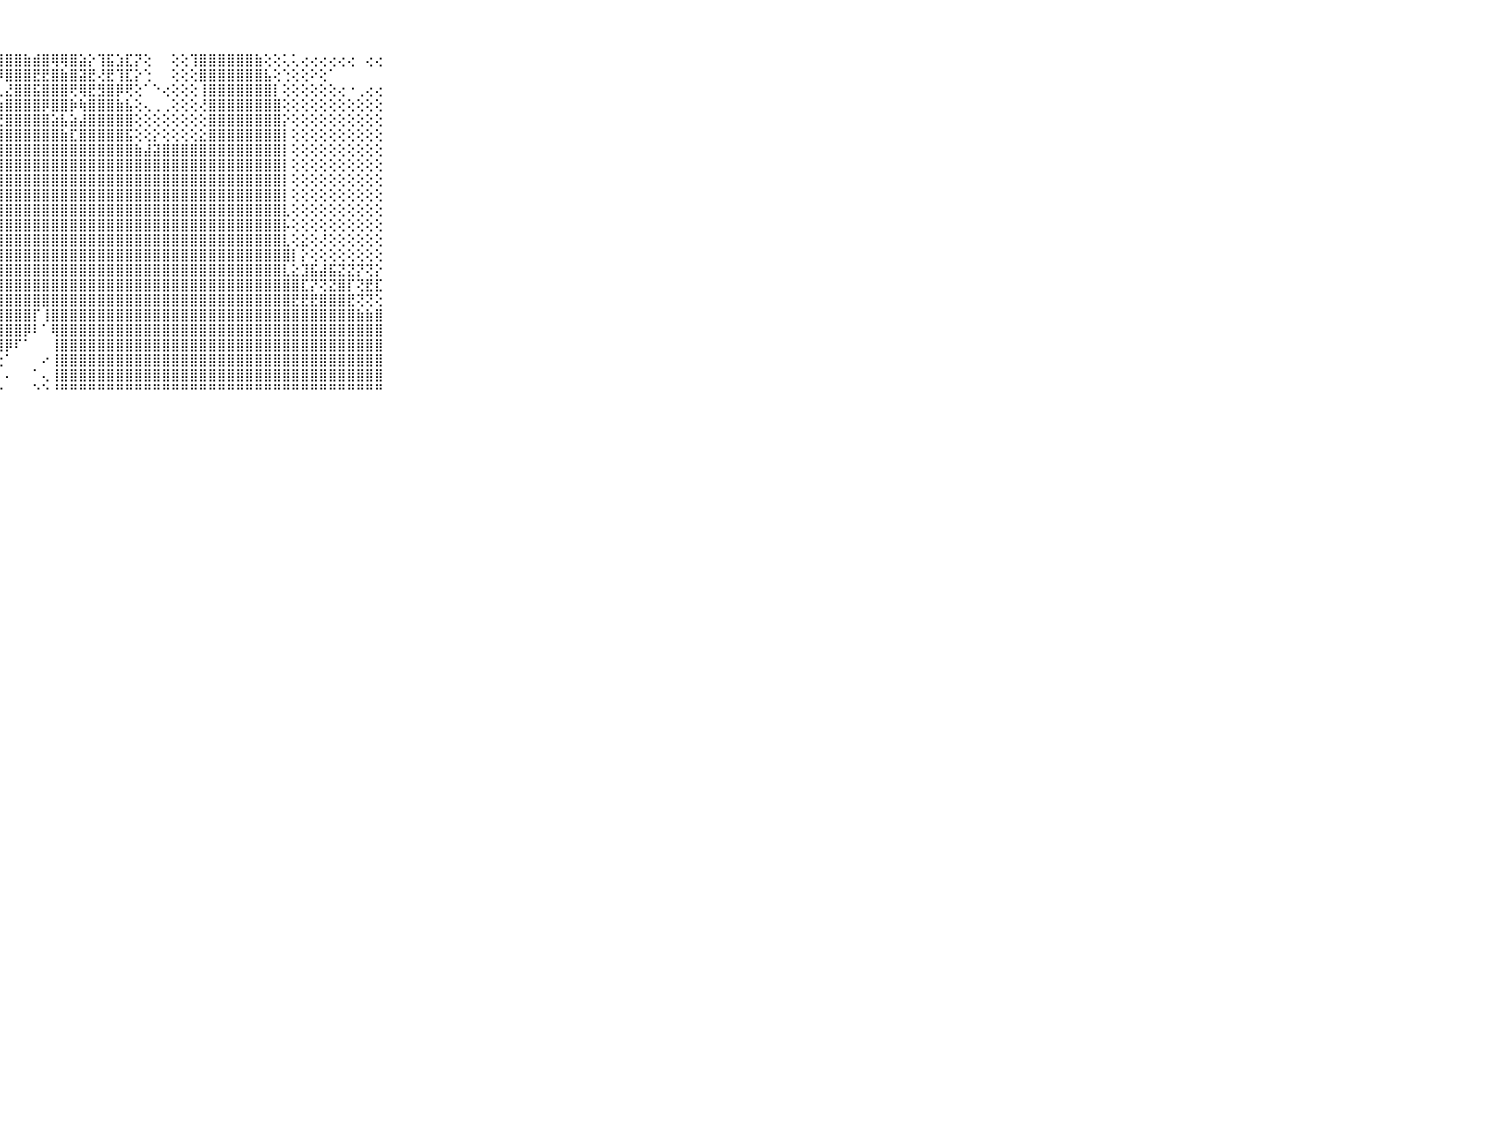

⠀⠀⠀⠀⠀⠀⠀⠀⠀⠀⠀⢕⢜⣿⣿⣇⢜⢿⢽⢿⣝⢻⣹⣏⣿⣿⡿⢿⣿⣿⣷⣾⣿⢿⢿⣿⣵⡕⢹⣯⣱⣏⡝⢕⠀⠀⢕⢕⢹⣿⣿⣿⣿⣿⣿⣷⢕⢕⢅⢅⢔⢔⢔⢔⢔⢔⠀⢔⢔⠀⠀⠀⠀⠀⠀⠀⠀⠀⠀⠀⠀
⠀⠀⠀⠀⠀⠀⠀⠀⠀⠀⠀⢕⢜⢟⢏⢝⡿⣿⣿⣿⢿⢷⢾⣿⣿⣿⣷⡾⣿⣿⣿⣟⣟⣿⣷⣿⣽⣟⢜⣟⢹⣏⡕⢑⠀⠀⢕⢕⢕⣿⣿⣿⣿⣿⣿⣿⣧⢕⢑⢕⢕⠕⢕⠁⠀⠀⠀⠀⠀⠀⠀⠀⠀⠀⠀⠀⠀⠀⠀⠀⠀
⠀⠀⠀⠀⠀⠀⠀⠀⠀⠀⠀⢱⡵⣵⣕⣵⣯⡷⢼⠏⢑⠝⢝⢝⢿⣿⣿⢇⣜⣿⣿⣯⣿⣿⣿⢟⢿⣟⣻⣿⡿⢟⢕⠁⠑⢔⢕⢕⢕⢸⣿⣿⣿⣿⣿⣿⣿⡇⢕⢕⢕⢕⢕⢕⢔⠐⢀⢔⢔⠀⠀⠀⠀⠀⠀⠀⠀⠀⠀⠀⠀
⠀⠀⠀⠀⠀⠀⠀⠀⠀⠀⠀⢕⢕⢕⢕⠕⠕⠁⠀⢔⣱⡴⢷⢾⢗⢟⢱⣵⣿⣿⣿⣿⡿⣿⣿⡷⢷⣿⣿⣿⣷⣧⢕⢄⢀⢀⢕⢕⢕⢜⣿⣿⣿⣿⣿⣿⣿⣿⢕⢕⢕⢕⢕⢕⢕⢕⢕⢕⢕⠀⠀⠀⠀⠀⠀⠀⠀⠀⠀⠀⠀
⠀⠀⠀⠀⠀⠀⠀⠀⠀⠀⠀⢜⢻⢞⢇⠀⢀⠄⢱⢜⢕⢅⢕⢅⢕⢕⢕⣜⣿⣿⣿⣿⣿⣵⣧⣵⣼⣿⣿⣿⣿⣿⢕⢕⢕⢕⢕⢕⢕⢕⣿⣿⣿⣿⣿⣿⣿⣿⡕⢕⢕⢕⢕⢕⢕⢕⢕⢕⢕⠀⠀⠀⠀⠀⠀⠀⠀⠀⠀⠀⠀
⠀⠀⠀⠀⠀⠀⠀⠀⠀⠀⠀⢕⣕⢕⢅⢕⢱⢵⢔⢳⢇⢕⢕⢕⢕⢾⣿⣿⣿⣿⣿⣿⣿⣿⣷⣏⣿⣿⣿⣿⣿⣯⢕⢕⡕⢕⢕⢕⢕⣕⣿⣿⣿⣿⣿⣿⣿⣿⡇⢕⢕⢕⢕⢕⢕⢕⢕⢕⢕⠀⠀⠀⠀⠀⠀⠀⠀⠀⠀⠀⠀
⠀⠀⠀⠀⠀⠀⠀⠀⠀⠀⠀⢸⡕⢱⢕⢕⢕⣱⣵⣷⣷⣷⣷⣷⣷⣿⣿⣿⣿⣿⣿⣿⣿⣿⣿⣿⣿⣿⣿⣿⣿⣿⣷⣼⣽⣿⣿⣿⣿⣿⣿⣿⣿⣿⣿⣿⣿⣿⡇⢕⢕⢕⢕⢕⢕⢕⢕⢕⢕⠀⠀⠀⠀⠀⠀⠀⠀⠀⠀⠀⠀
⠀⠀⠀⠀⠀⠀⠀⠀⠀⠀⠀⢸⣷⢕⢕⢸⣾⣿⣿⣿⣿⣿⣿⣿⣿⣿⣿⣿⣿⣿⣿⣿⣿⣿⣿⣿⣿⣿⣿⣿⣿⣿⣿⣿⣿⣿⣿⣿⣿⣿⣿⣿⣿⣿⣿⣿⣿⣿⡇⢕⢕⢕⢕⢕⢕⢕⢕⢕⢕⠀⠀⠀⠀⠀⠀⠀⠀⠀⠀⠀⠀
⠀⠀⠀⠀⠀⠀⠀⠀⠀⠀⠀⢕⣇⢕⢕⢸⣿⣿⣿⣿⣿⣿⣿⣿⣿⣿⣿⣿⣿⣿⣿⣿⣿⣿⣿⣿⣿⣿⣿⣿⣿⣿⣿⣿⣿⣿⣿⣿⣿⣿⣿⣿⣿⣿⣿⣿⣿⣿⡇⢕⢕⢕⢕⢕⢕⢕⢕⢕⢕⠀⠀⠀⠀⠀⠀⠀⠀⠀⠀⠀⠀
⠀⠀⠀⠀⠀⠀⠀⠀⠀⠀⠀⢸⣻⢕⢕⢾⣿⣿⣿⣿⣿⣿⣿⣿⣿⣿⣿⣿⣿⣿⣿⣿⣿⣿⣿⣿⣿⣿⣿⣿⣿⣿⣿⣿⣿⣿⣿⣿⣿⣿⣿⣿⣿⣿⣿⣿⣿⣿⡇⢕⢕⢕⢕⢕⢕⢕⢕⢕⢕⠀⠀⠀⠀⠀⠀⠀⠀⠀⠀⠀⠀
⠀⠀⠀⠀⠀⠀⠀⠀⠀⠀⠀⢾⣷⡇⢕⢸⣿⣿⣿⣿⣿⣿⣿⣿⣿⣿⣿⣿⣿⣿⣿⣿⣿⣿⣿⣿⣿⣿⣿⣿⣿⣿⣿⣿⣿⣿⣿⣿⣿⣿⣿⣿⣿⣿⣿⣿⣿⣿⣇⢕⢕⢕⢕⢕⢕⢕⢕⢕⢕⠀⠀⠀⠀⠀⠀⠀⠀⠀⠀⠀⠀
⠀⠀⠀⠀⠀⠀⠀⠀⠀⠀⠀⢕⣝⣧⡕⢸⣿⣿⣿⣿⣿⣿⣿⣿⣿⣿⣿⣿⣿⣿⣿⣿⣿⣿⣿⣿⣿⣿⣿⣿⣿⣿⣿⣿⣿⣿⣿⣿⣿⣿⣿⣿⣿⣿⣿⣿⣿⣿⡧⢕⢕⢕⢕⢕⢕⢕⢕⢕⢕⠀⠀⠀⠀⠀⠀⠀⠀⠀⠀⠀⠀
⠀⠀⠀⠀⠀⠀⠀⠀⠀⠀⠀⢿⣿⣿⣿⣾⣿⣿⣿⣿⣿⣿⣿⣿⣿⣿⣿⣿⣿⣿⣿⣿⣿⣿⣿⣿⣿⣿⣿⣿⣿⣿⣿⣿⣿⣿⣿⣿⣿⣿⣿⣿⣿⣿⣿⣿⣿⣿⣇⢕⣕⢕⢜⢕⢕⢕⢕⢕⢕⠀⠀⠀⠀⠀⠀⠀⠀⠀⠀⠀⠀
⠀⠀⠀⠀⠀⠀⠀⠀⠀⠀⠀⣼⣿⣿⣿⣿⣿⣿⣿⣿⣿⣿⣿⣿⣿⣯⣽⣿⣿⣿⣿⣿⣿⣿⣿⣿⣿⣿⣿⣿⣿⣿⣿⣿⣿⣿⣿⣿⣿⣿⣿⣿⣿⣿⣿⣿⣿⣿⣿⡇⡕⢕⢕⢕⢕⢕⢕⢕⢕⠀⠀⠀⠀⠀⠀⠀⠀⠀⠀⠀⠀
⠀⠀⠀⠀⠀⠀⠀⠀⠀⠀⠀⣿⣿⣿⣿⣿⣿⣿⣿⣿⣿⣿⣿⣿⣿⣿⣿⣿⣿⣿⣿⣿⣿⣿⣿⣿⣿⣿⣿⣿⣿⣿⣿⣿⣿⣿⣿⣿⣿⣿⣿⣿⣿⣿⣿⣿⣿⣿⣇⣕⣹⣯⣼⣯⣝⣝⡝⢝⡕⠀⠀⠀⠀⠀⠀⠀⠀⠀⠀⠀⠀
⠀⠀⠀⠀⠀⠀⠀⠀⠀⠀⠀⣿⣿⣿⣿⣿⣿⣿⣿⣿⣿⣿⣿⣿⣿⣿⣿⣿⣿⣿⣿⣿⣿⣿⣿⣿⣿⣿⣿⣿⣿⣿⣿⣿⣿⣿⣿⣿⣿⣿⣿⣿⣿⣿⣿⣿⣿⣿⣿⣿⣏⡝⢝⣝⣿⡏⢝⣟⣏⠀⠀⠀⠀⠀⠀⠀⠀⠀⠀⠀⠀
⠀⠀⠀⠀⠀⠀⠀⠀⠀⠀⠀⣾⣿⣿⣿⣿⣿⣿⣿⣿⣿⣿⣿⣿⣿⣿⣿⣿⣿⣿⣿⣿⣿⣿⣿⣿⣿⣿⣿⣿⣿⣿⣿⣿⣿⣿⣿⣿⣿⣿⣿⣿⣿⣿⣿⣿⣿⣿⣿⣟⣟⣟⣿⣿⣿⣟⢝⢝⢕⠀⠀⠀⠀⠀⠀⠀⠀⠀⠀⠀⠀
⠀⠀⠀⠀⠀⠀⠀⠀⠀⠀⠀⣿⣿⣿⣿⣿⣿⣿⢿⣿⣿⣿⣿⣿⣿⣿⣿⣿⣿⣿⣿⡏⢸⣿⣿⣿⣿⣿⣿⣿⣿⣿⣿⣿⣿⣿⣿⣿⣿⣿⣿⣿⣿⣿⣿⣿⣿⣿⣿⣿⣿⣿⣿⣿⣿⣿⣷⣷⣿⠀⠀⠀⠀⠀⠀⠀⠀⠀⠀⠀⠀
⠀⠀⠀⠀⠀⠀⠀⠀⠀⠀⠀⣿⣿⣿⣿⣿⣿⡟⢸⣿⣿⣿⣿⣿⣿⣿⣿⣿⣿⣿⡿⠇⠁⢿⣿⣿⣿⣿⣿⣿⣿⣿⣿⣿⣿⣿⣿⣿⣿⣿⣿⣿⣿⣿⣿⣿⣿⣿⣿⣿⣿⣿⣿⣿⣿⣿⣿⣿⣿⠀⠀⠀⠀⠀⠀⠀⠀⠀⠀⠀⠀
⠀⠀⠀⠀⠀⠀⠀⠀⠀⠀⠀⣿⣿⣿⣿⣿⣿⢕⢕⣿⣿⣿⣿⣿⡱⢜⢹⣿⡿⠏⠁⠀⠀⢸⣿⣿⣿⣿⣿⣿⣿⣿⣿⣿⣿⣿⣿⣿⣿⣿⣿⣿⣿⣿⣿⣿⣿⣿⣿⣿⣿⣿⣿⣿⣿⣿⣿⣿⣿⠀⠀⠀⠀⠀⠀⠀⠀⠀⠀⠀⠀
⠀⠀⠀⠀⠀⠀⠀⠀⠀⠀⠀⣿⣿⣿⣿⣿⣿⢕⢕⢜⢟⢿⣿⣿⣿⢗⢜⢑⠁⠀⠀⠀⠔⢸⣿⣿⣿⣿⣿⣿⣿⣿⣿⣿⣿⣿⣿⣿⣿⣿⣿⣿⣿⣿⣿⣿⣿⣿⣿⣿⣿⣿⣿⣿⣿⣿⣿⣿⣿⠀⠀⠀⠀⠀⠀⠀⠀⠀⠀⠀⠀
⠀⠀⠀⠀⠀⠀⠀⠀⠀⠀⠀⣿⣿⣿⣿⣿⣿⢁⢕⢕⢑⠁⠁⠁⠁⠀⠀⠀⠄⠀⠀⠁⢄⢸⣿⣿⣿⣿⣿⣿⣿⣿⣿⣿⣿⣿⣿⣿⣿⣿⣿⣿⣿⣿⣿⣿⣿⣿⣿⣿⣿⣿⣿⣿⣿⣿⣿⣿⣿⠀⠀⠀⠀⠀⠀⠀⠀⠀⠀⠀⠀
⠀⠀⠀⠀⠀⠀⠀⠀⠀⠀⠀⠛⠛⠛⠛⠛⠛⠑⠑⠑⠑⠀⠀⠀⠀⠐⠐⠑⠀⠀⠀⠑⠑⠘⠛⠛⠛⠛⠛⠛⠛⠛⠛⠛⠛⠛⠛⠛⠛⠛⠛⠛⠛⠛⠛⠛⠛⠛⠛⠛⠛⠛⠛⠛⠛⠛⠛⠛⠛⠀⠀⠀⠀⠀⠀⠀⠀⠀⠀⠀⠀